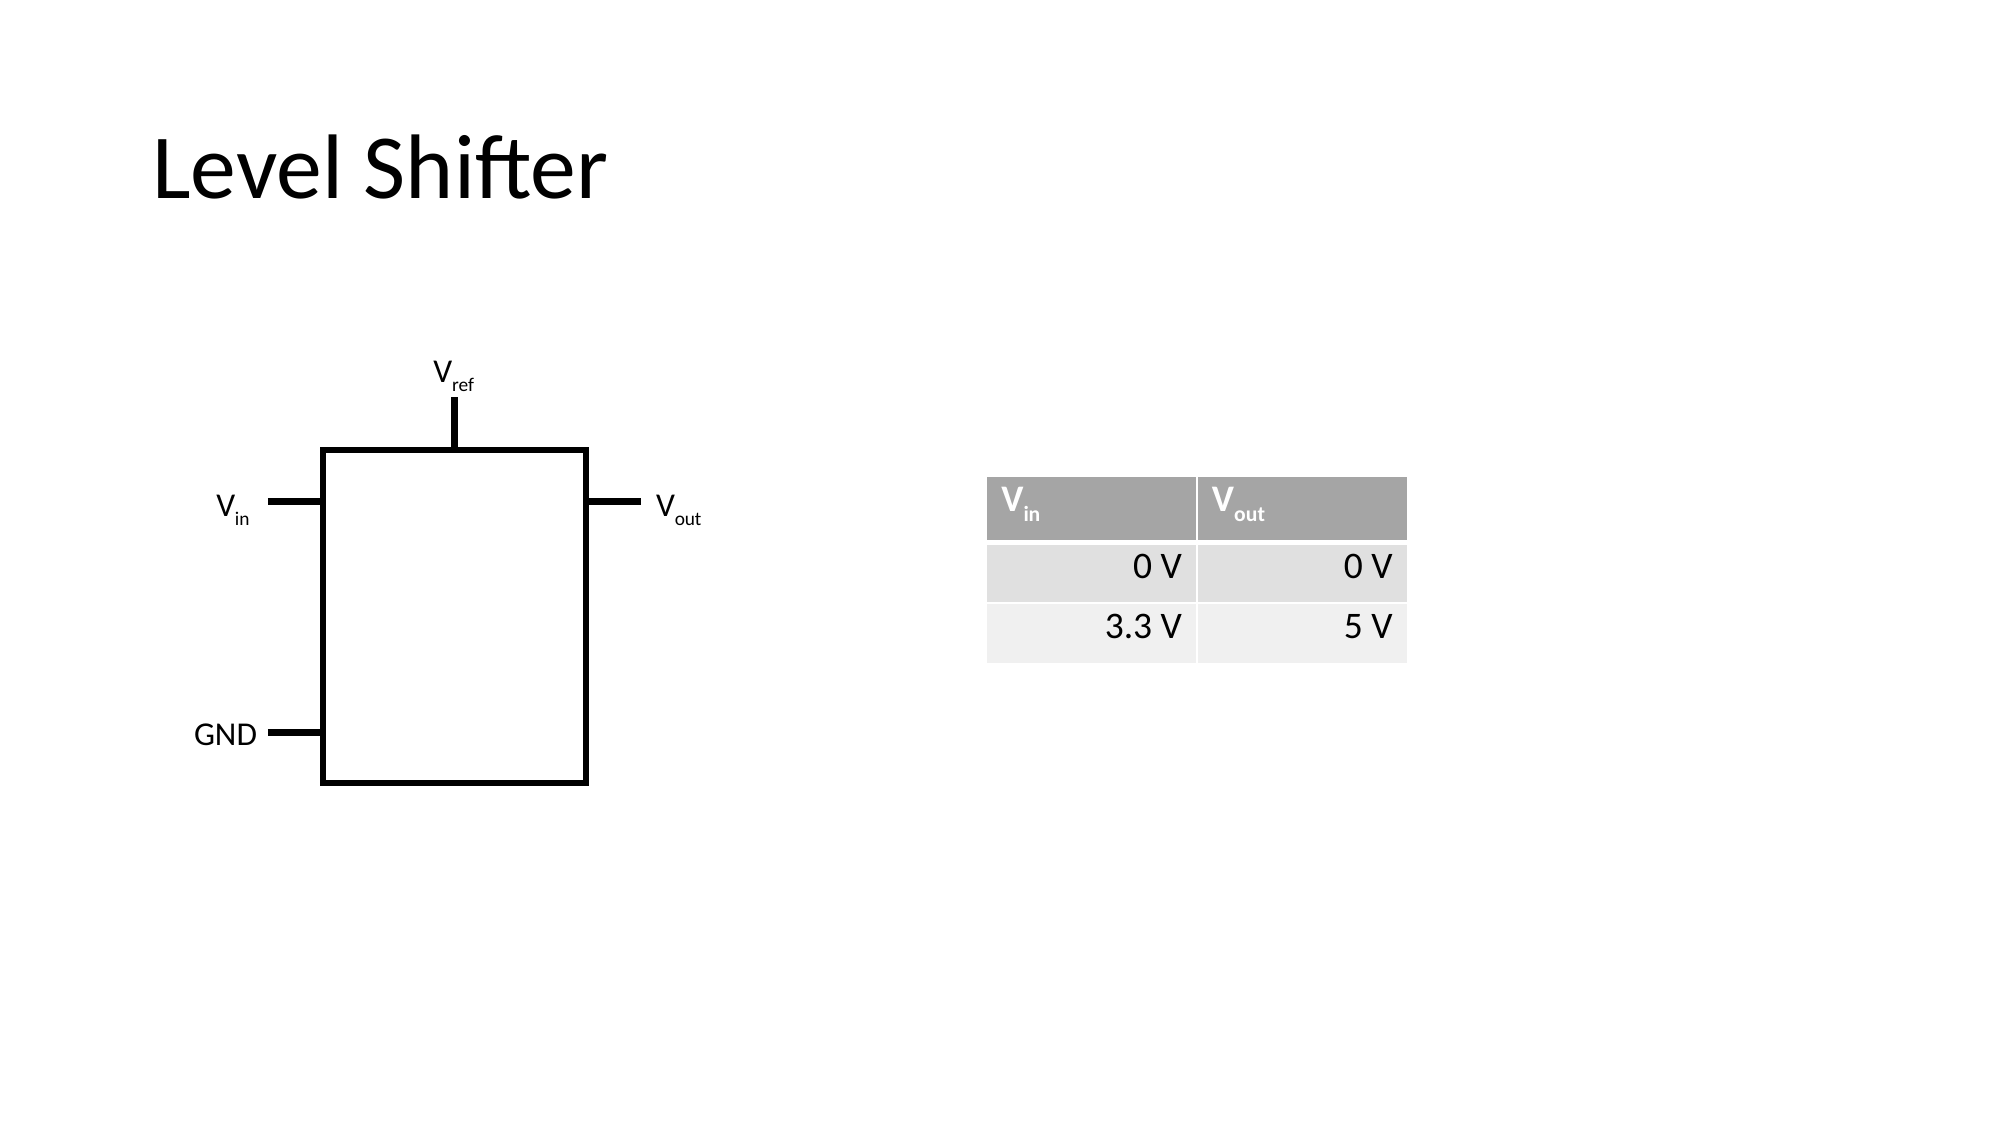

# Level Shifter
Vref

Vin
Vout
GND
| Vin | Vout |
| --- | --- |
| 0 V | 0 V |
| 3.3 V | 5 V |